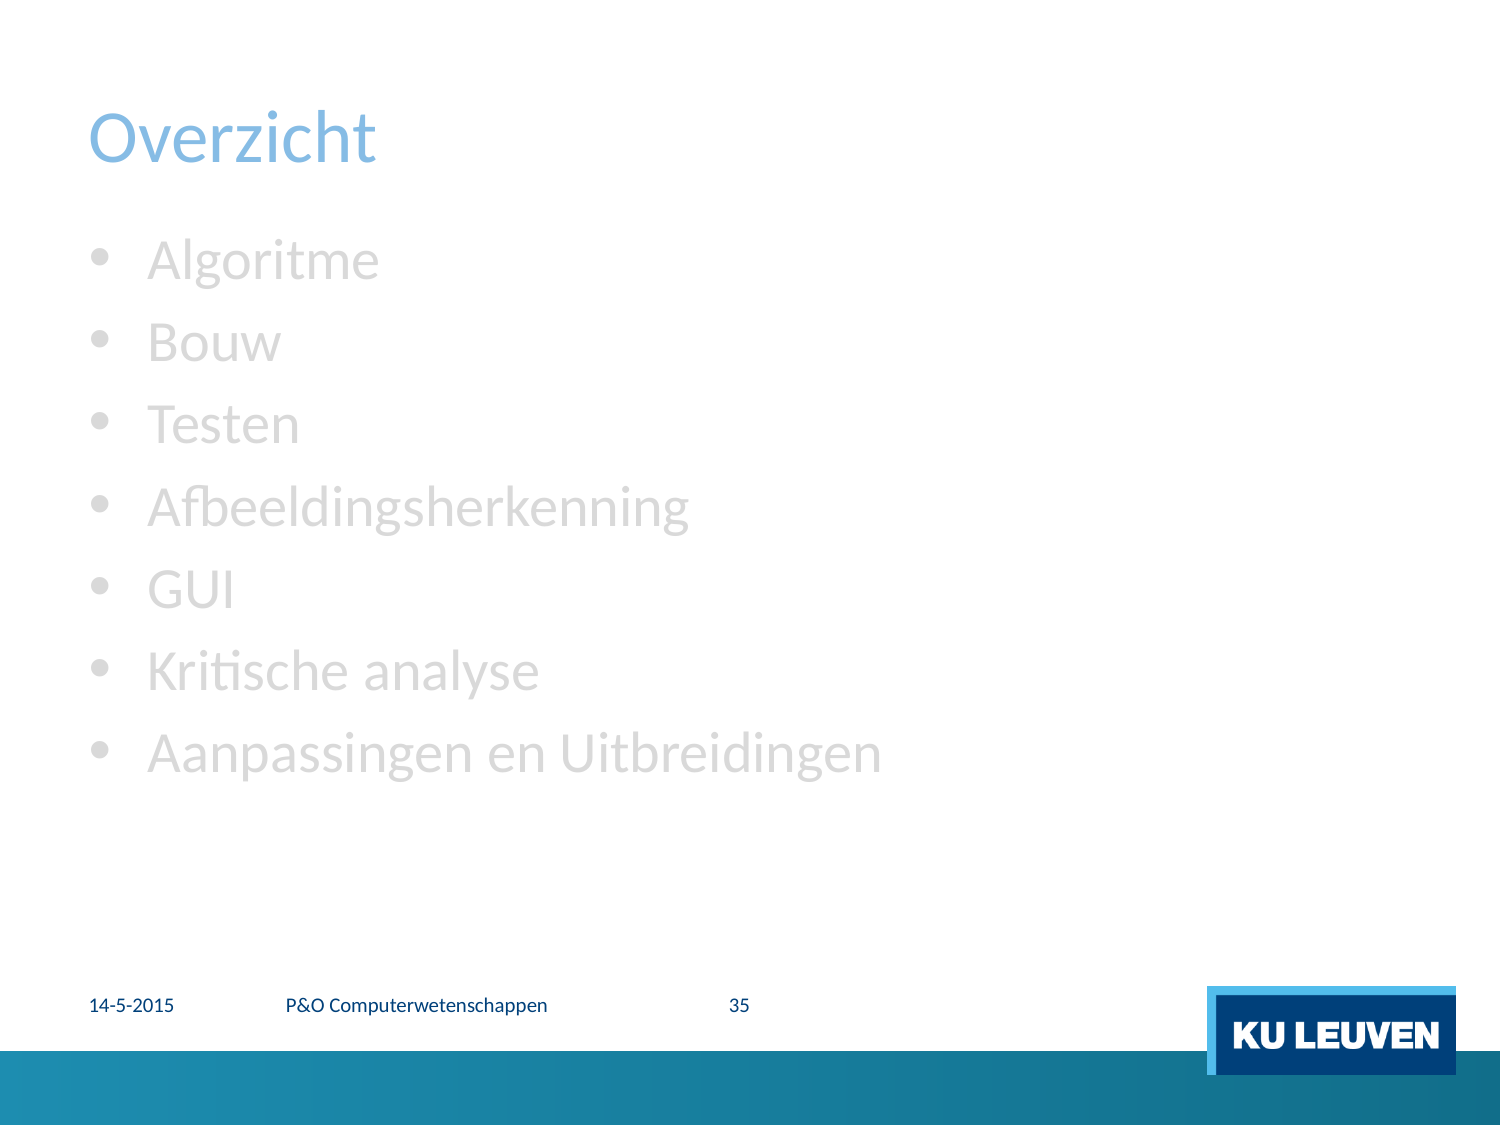

# Overzicht
Algoritme
Bouw
Testen
Afbeeldingsherkenning
GUI
Kritische analyse
Aanpassingen en Uitbreidingen

14-5-2015
P&O Computerwetenschappen
35